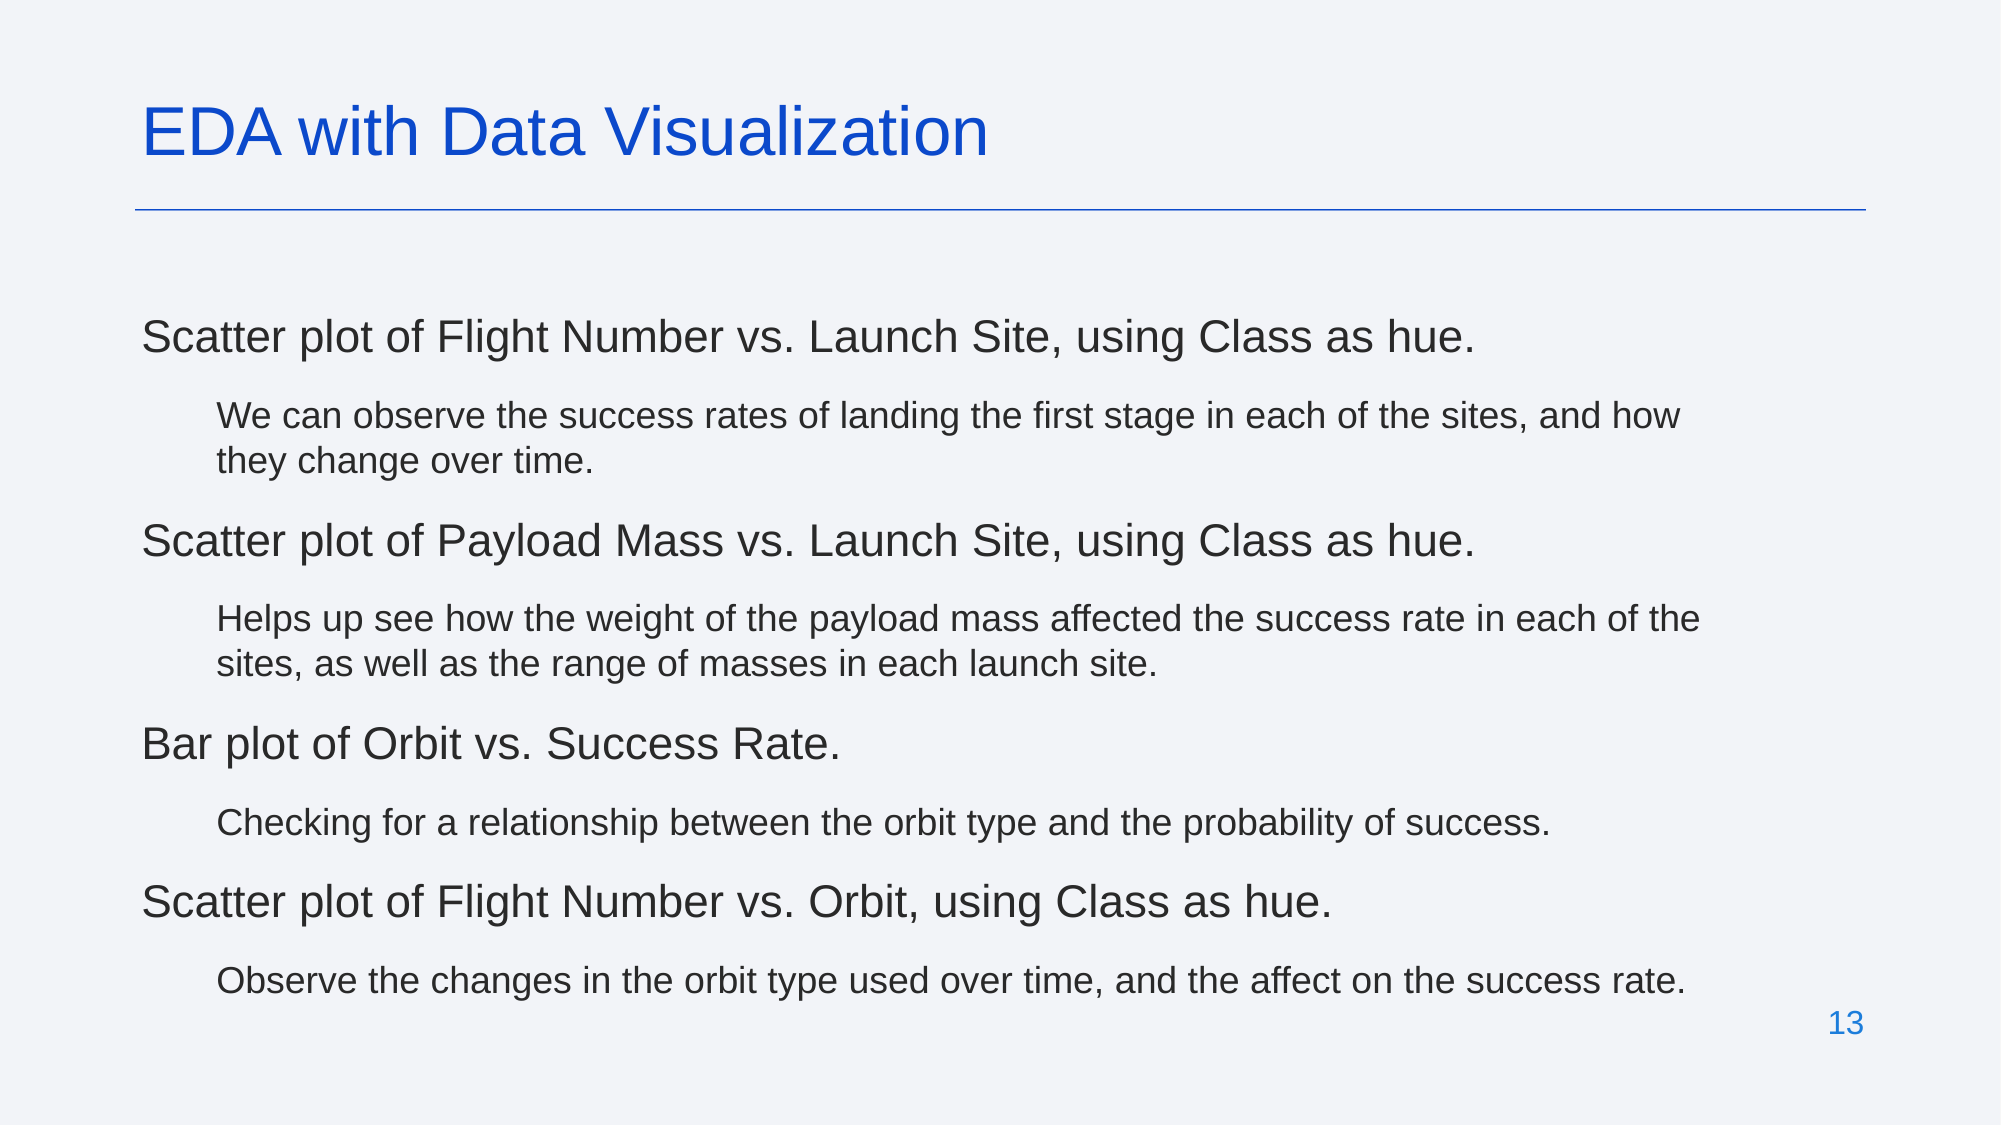

EDA with Data Visualization
Scatter plot of Flight Number vs. Launch Site, using Class as hue.
We can observe the success rates of landing the first stage in each of the sites, and how they change over time.
Scatter plot of Payload Mass vs. Launch Site, using Class as hue.
Helps up see how the weight of the payload mass affected the success rate in each of the sites, as well as the range of masses in each launch site.
Bar plot of Orbit vs. Success Rate.
Checking for a relationship between the orbit type and the probability of success.
Scatter plot of Flight Number vs. Orbit, using Class as hue.
Observe the changes in the orbit type used over time, and the affect on the success rate.
13